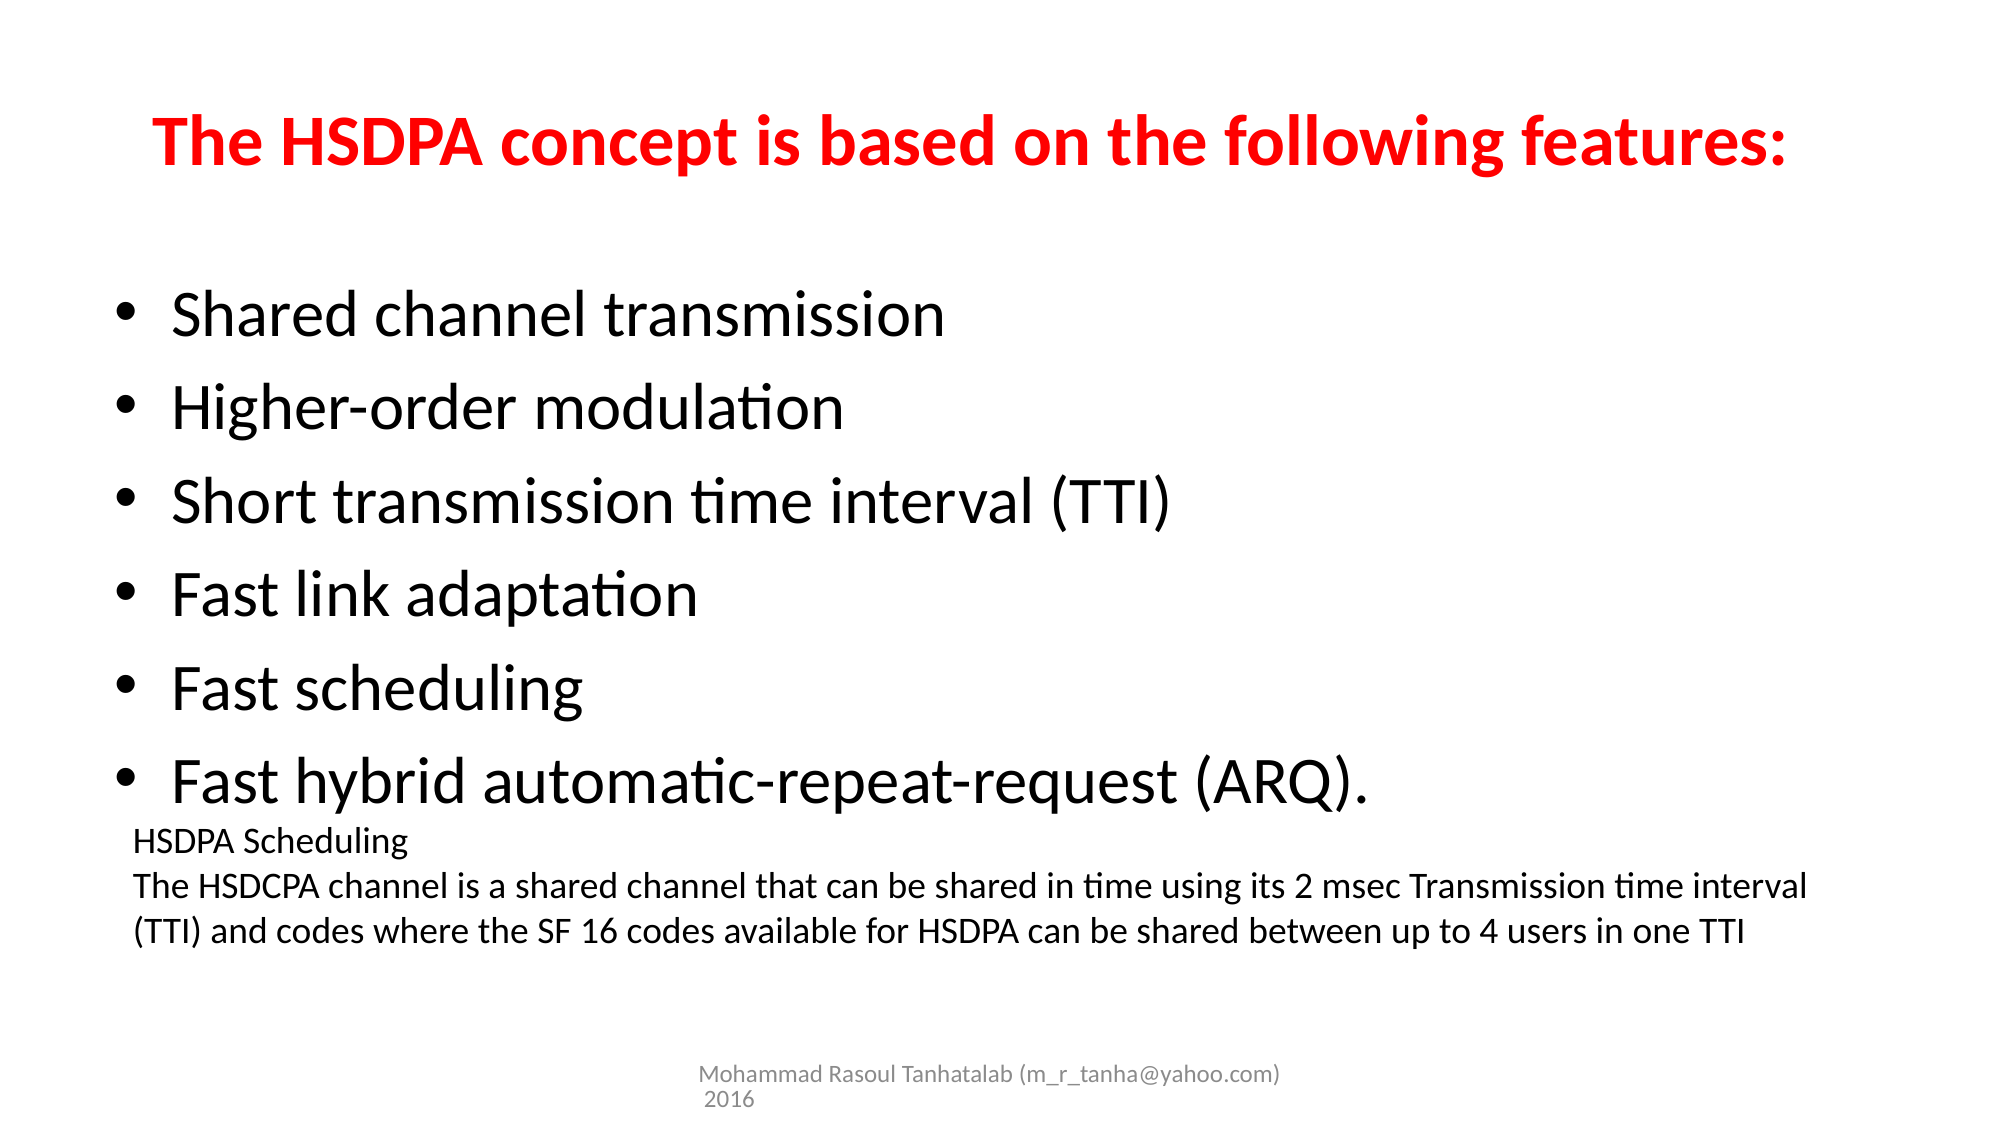

# The HSDPA concept is based on the following features:
Shared channel transmission
Higher-order modulation
Short transmission time interval (TTI)
Fast link adaptation
Fast scheduling
Fast hybrid automatic-repeat-request (ARQ).
HSDPA Scheduling
The HSDCPA channel is a shared channel that can be shared in time using its 2 msec Transmission time interval (TTI) and codes where the SF 16 codes available for HSDPA can be shared between up to 4 users in one TTI
Mohammad Rasoul Tanhatalab (m_r_tanha@yahoo.com)    2016